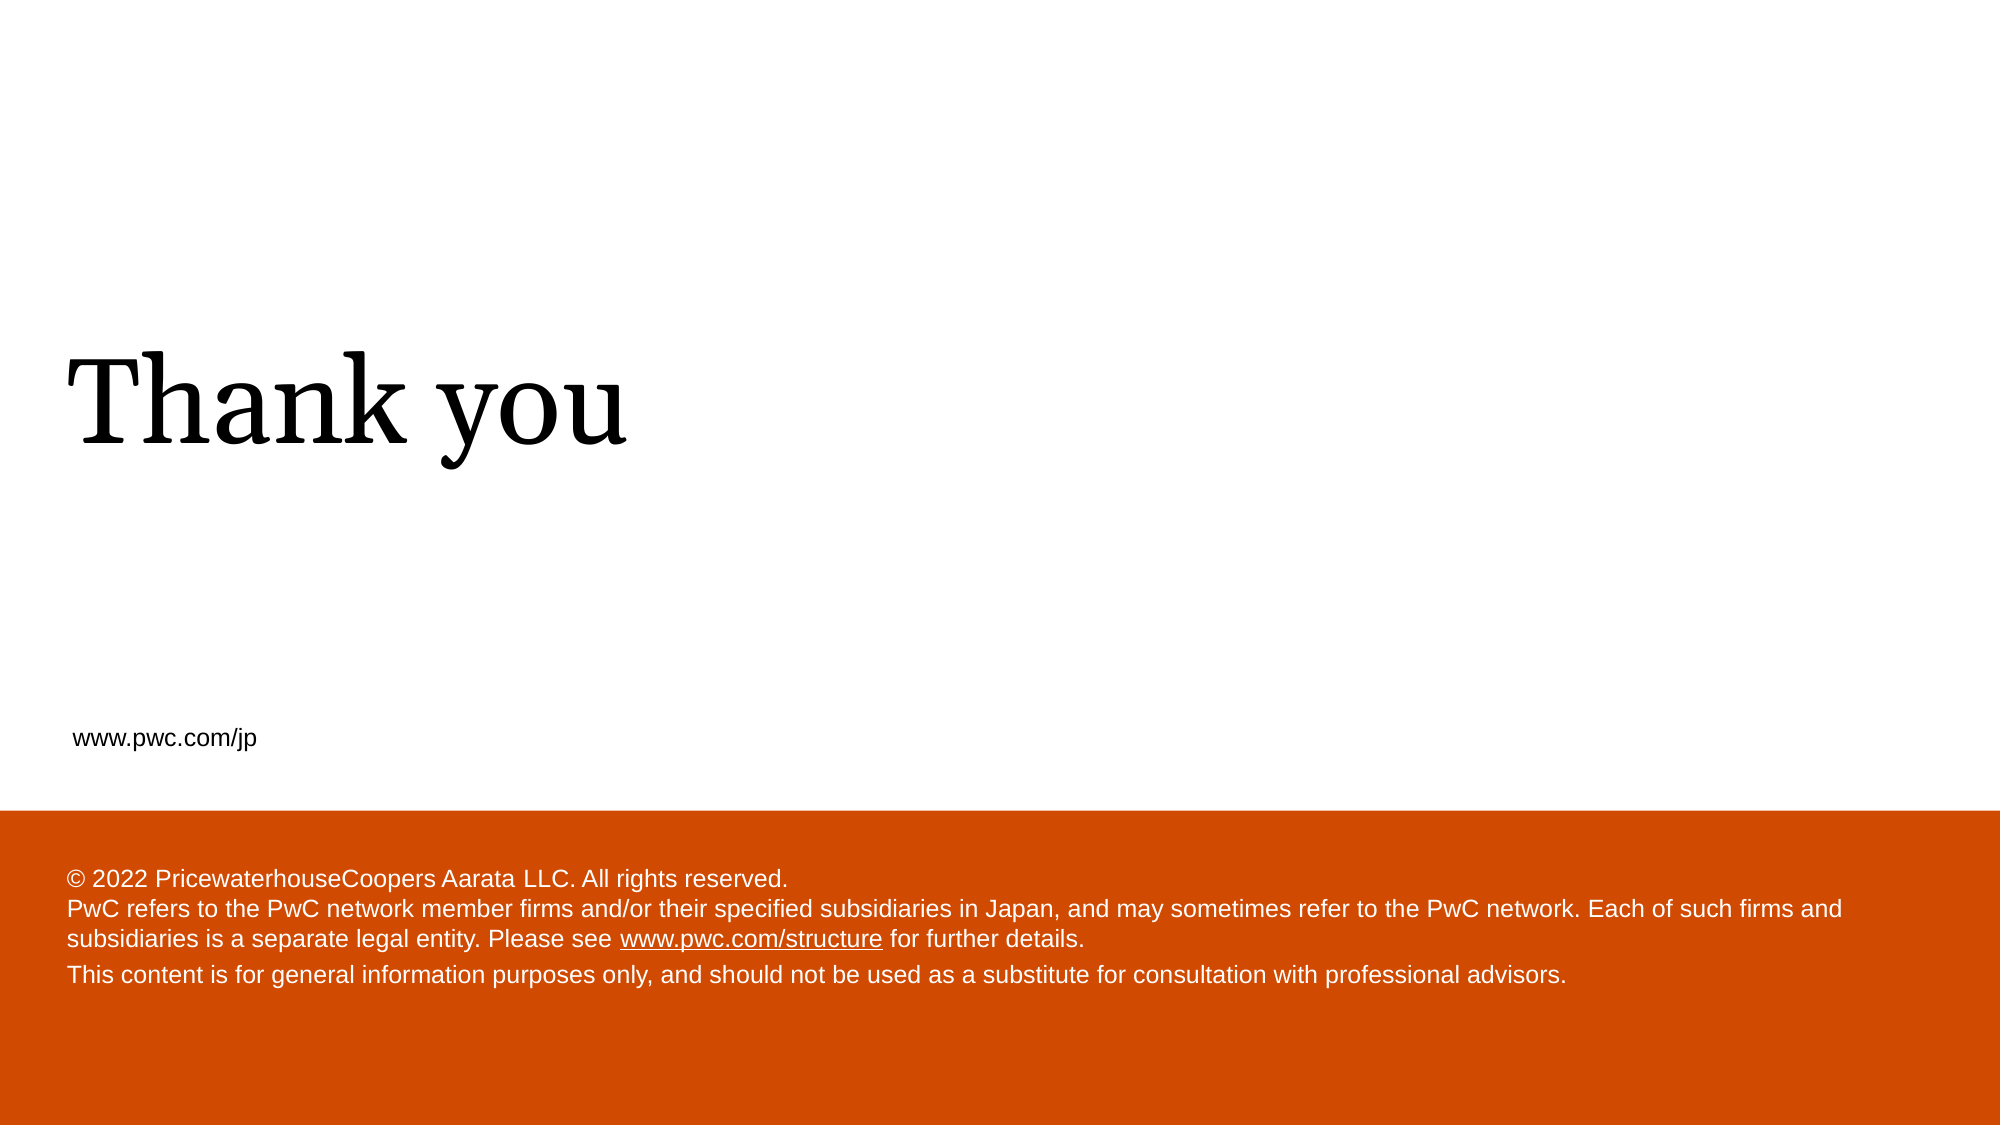

# Thank you
© 2022 PricewaterhouseCoopers Aarata LLC. All rights reserved.
PwC refers to the PwC network member firms and/or their specified subsidiaries in Japan, and may sometimes refer to the PwC network. Each of such firms and subsidiaries is a separate legal entity. Please see www.pwc.com/structure for further details.
This content is for general information purposes only, and should not be used as a substitute for consultation with professional advisors.